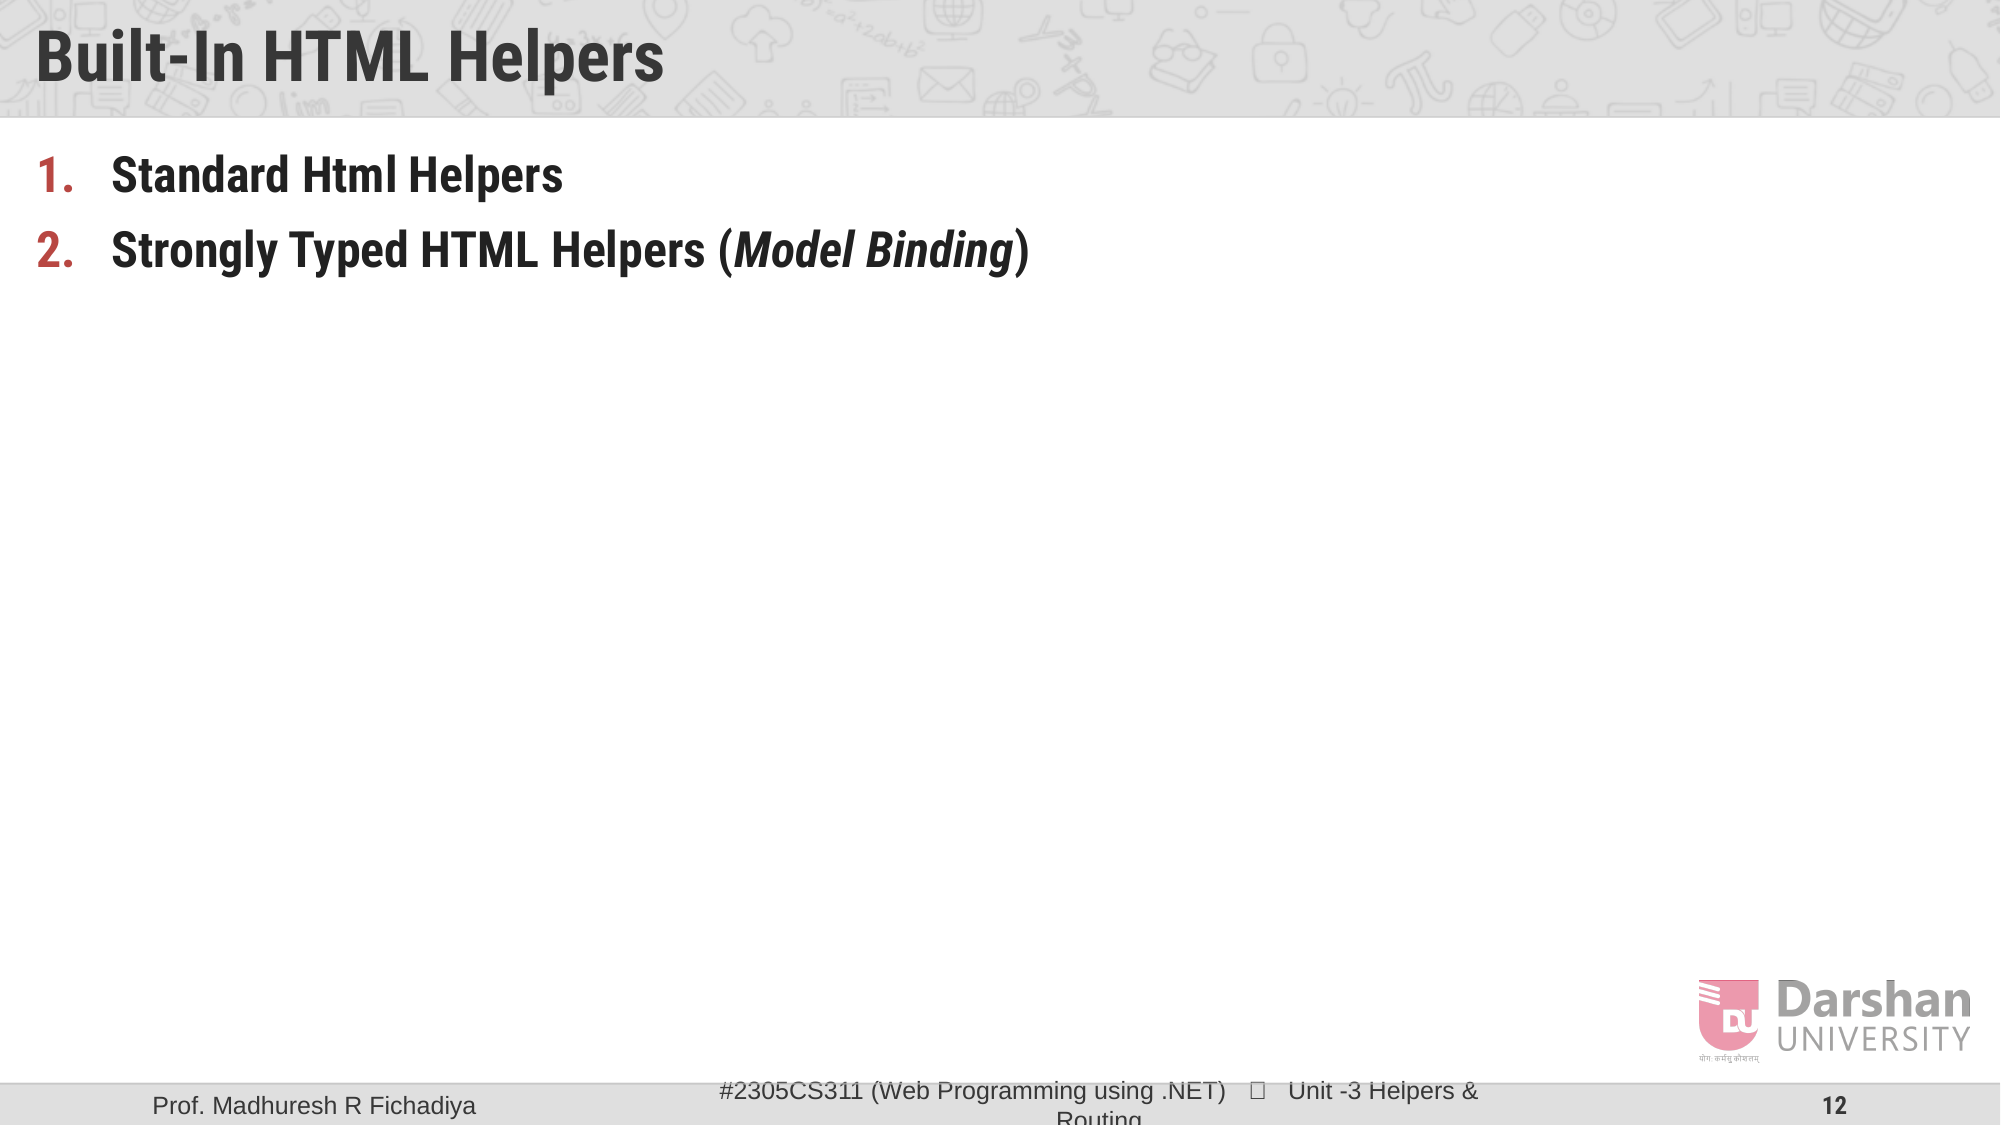

# Built-In HTML Helpers
Standard Html Helpers
Strongly Typed HTML Helpers (Model Binding)